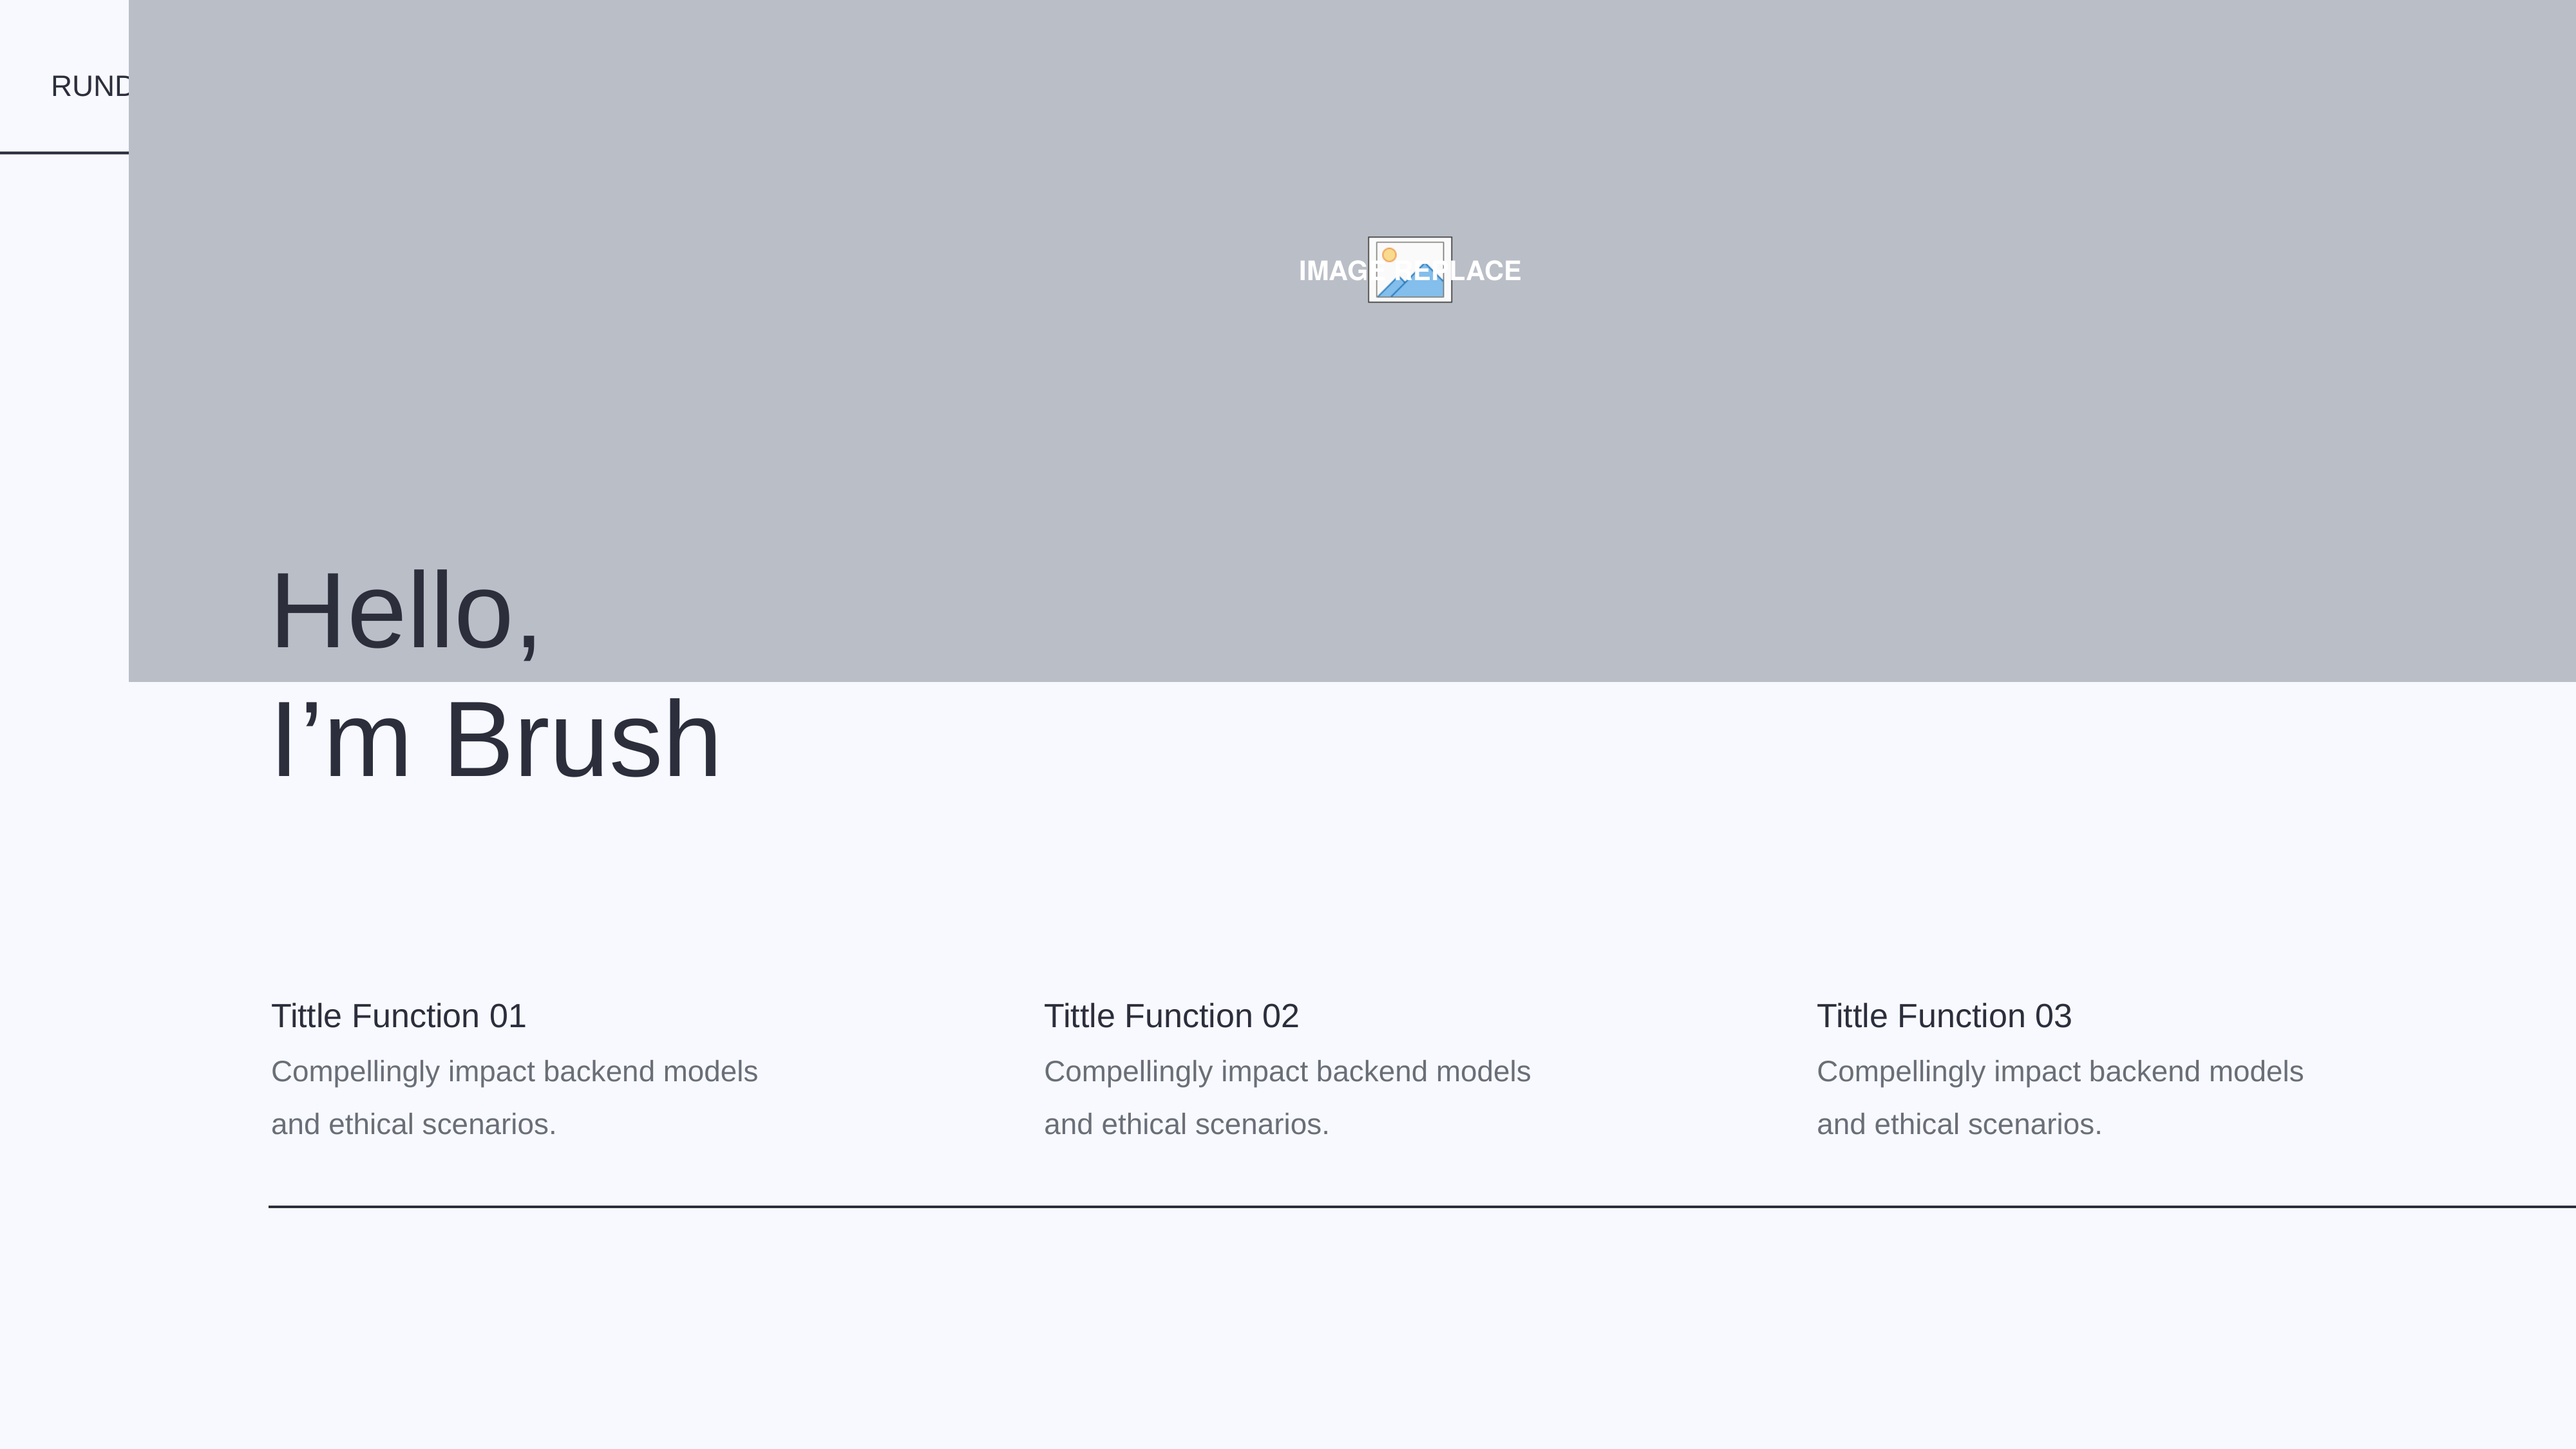

35
Hello,
I’m Brush
Tittle Function 01
Compellingly impact backend models
and ethical scenarios.
Tittle Function 02
Compellingly impact backend models
and ethical scenarios.
Tittle Function 03
Compellingly impact backend models
and ethical scenarios.